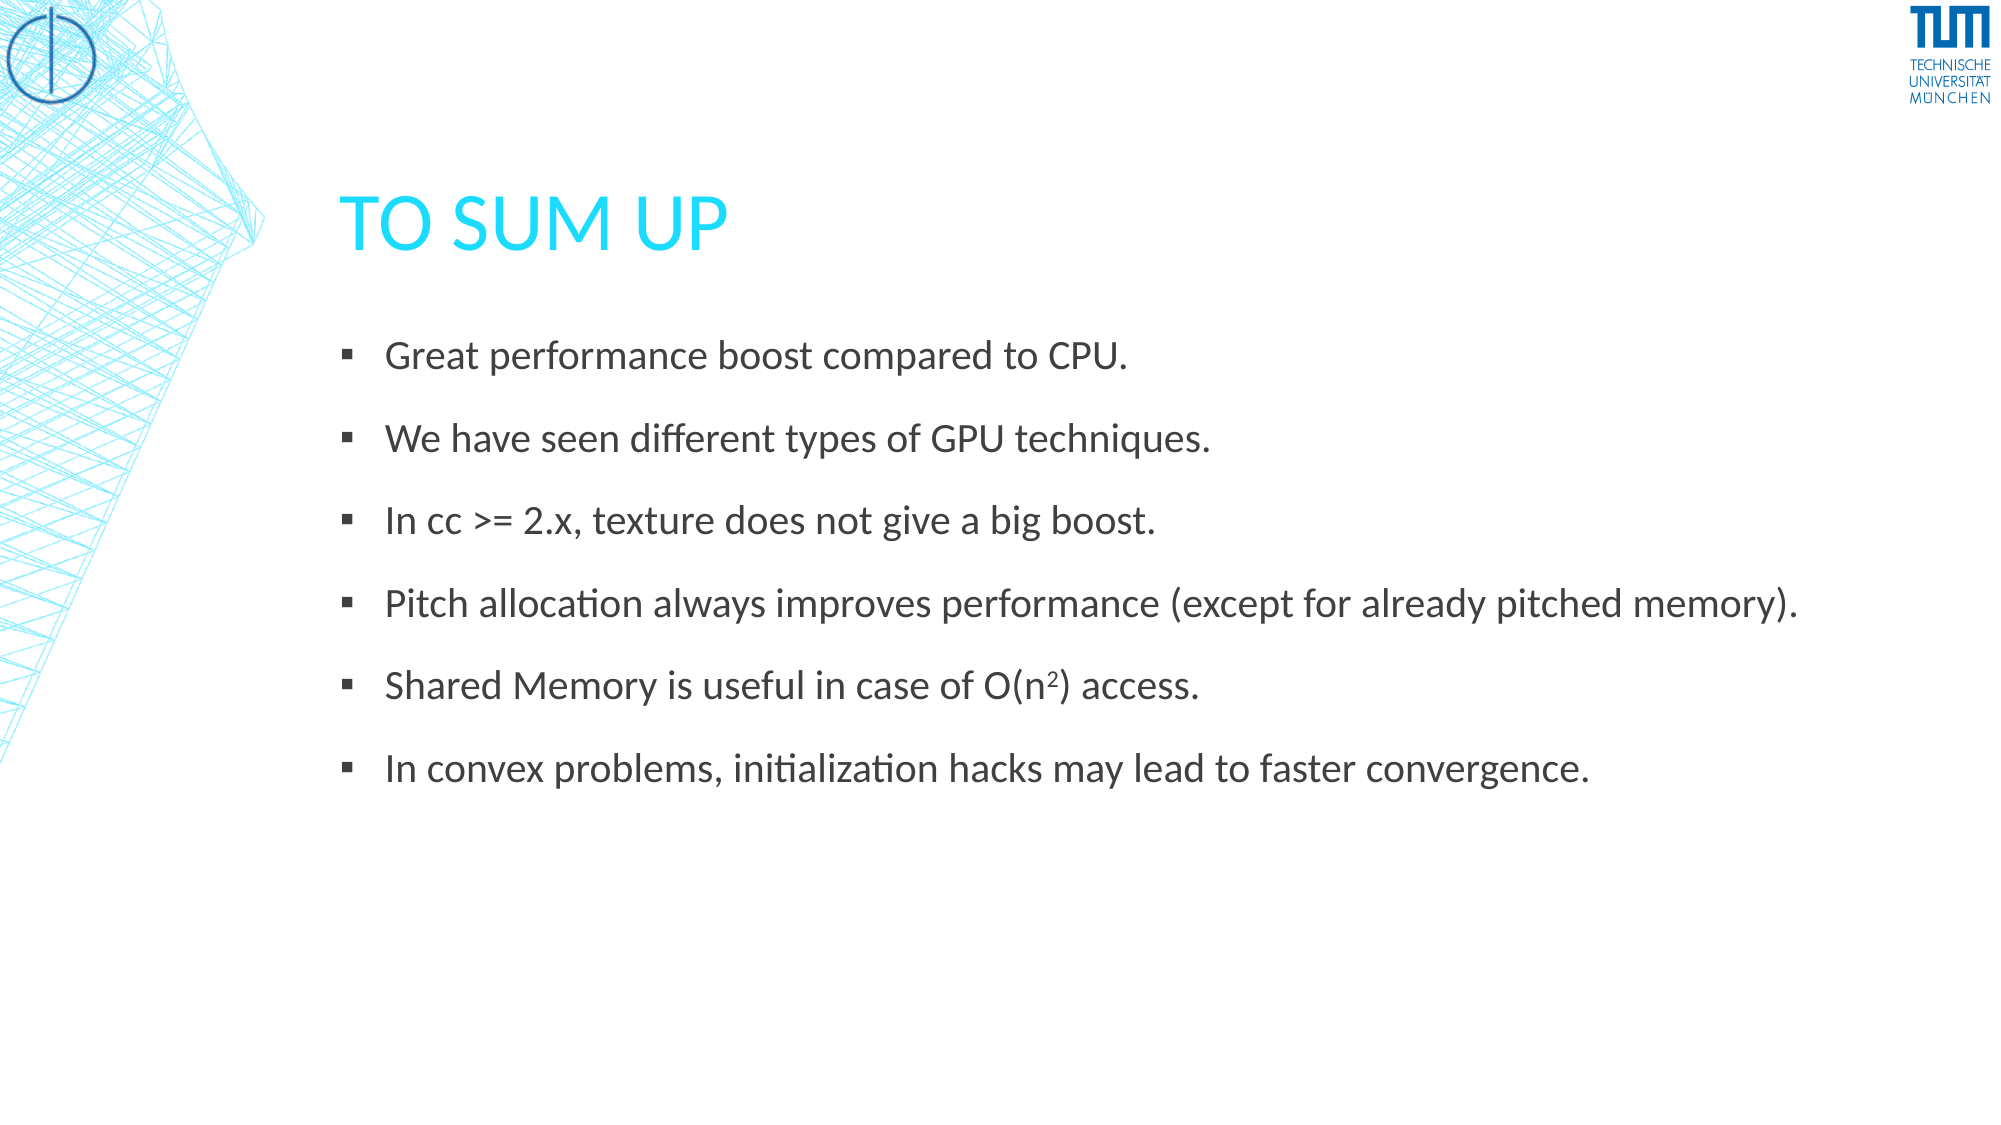

# To Sum Up
Great performance boost compared to CPU.
We have seen different types of GPU techniques.
In cc >= 2.x, texture does not give a big boost.
Pitch allocation always improves performance (except for already pitched memory).
Shared Memory is useful in case of O(n2) access.
In convex problems, initialization hacks may lead to faster convergence.